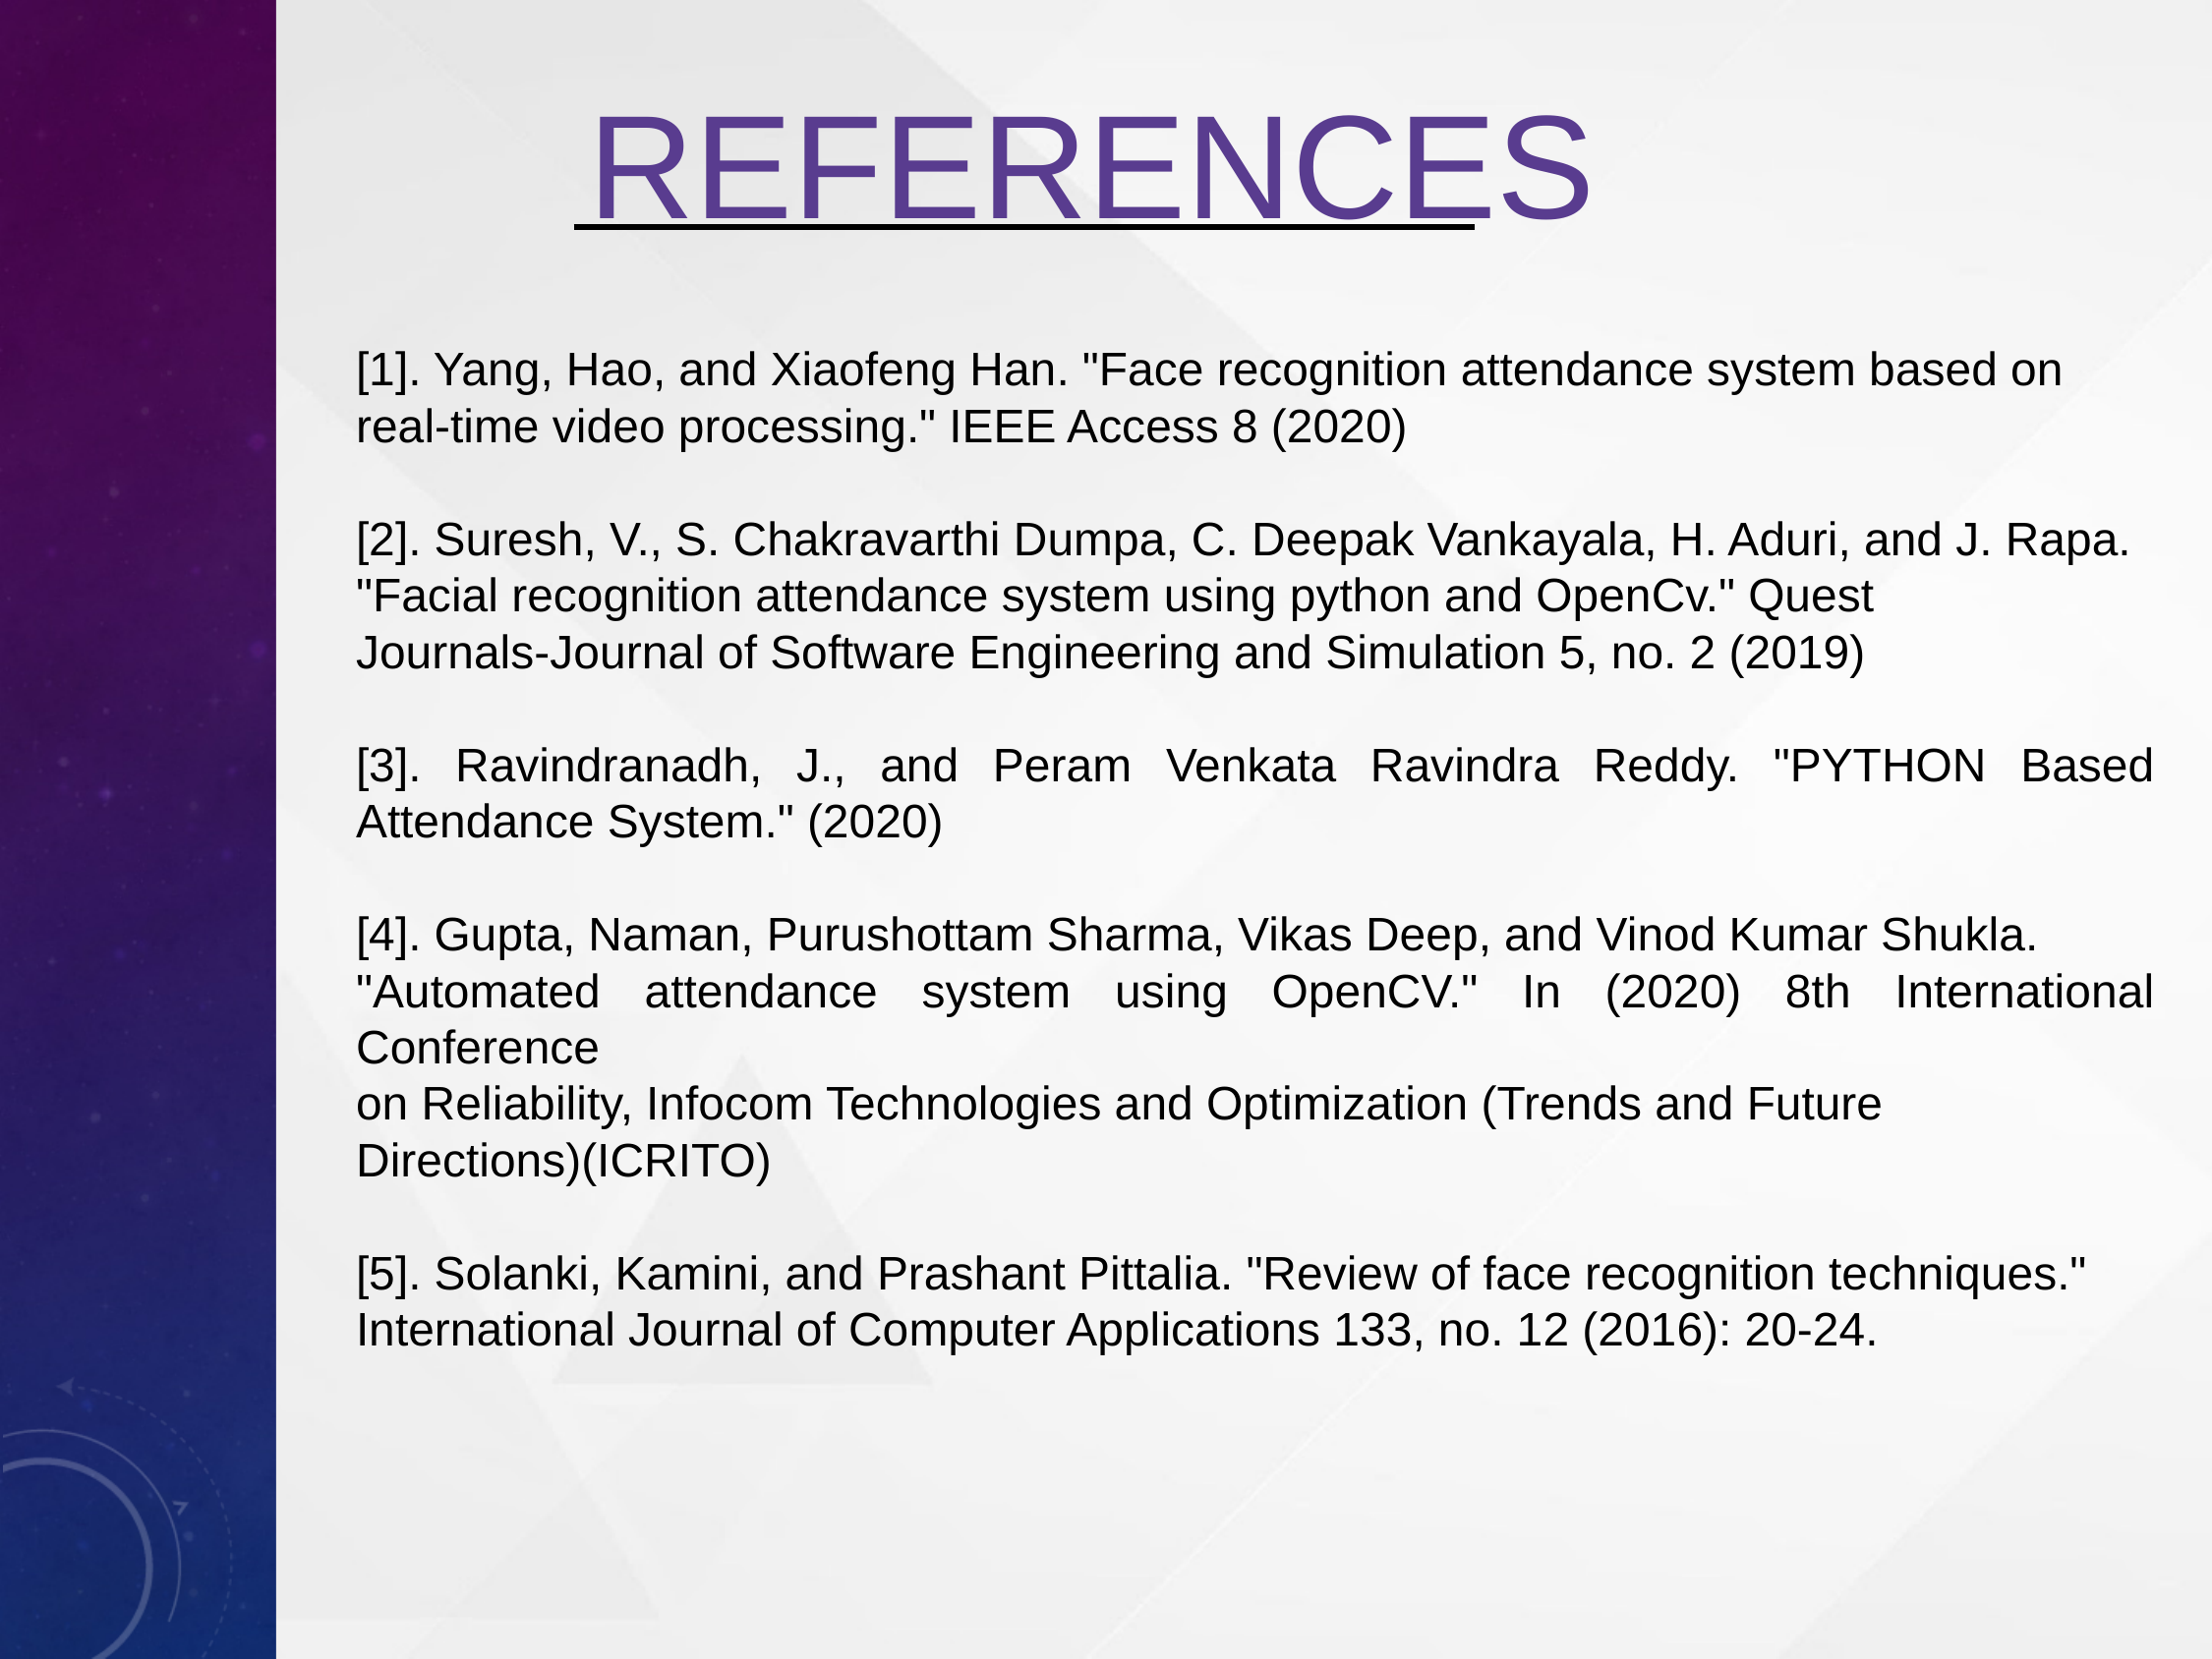

REFERENCES
[1]. Yang, Hao, and Xiaofeng Han. "Face recognition attendance system based on
real-time video processing." IEEE Access 8 (2020)

[2]. Suresh, V., S. Chakravarthi Dumpa, C. Deepak Vankayala, H. Aduri, and J. Rapa.
"Facial recognition attendance system using python and OpenCv." Quest
Journals-Journal of Software Engineering and Simulation 5, no. 2 (2019)

[3]. Ravindranadh, J., and Peram Venkata Ravindra Reddy. "PYTHON Based Attendance System." (2020)

[4]. Gupta, Naman, Purushottam Sharma, Vikas Deep, and Vinod Kumar Shukla.
"Automated attendance system using OpenCV." In (2020) 8th International Conference
on Reliability, Infocom Technologies and Optimization (Trends and Future
Directions)(ICRITO)

[5]. Solanki, Kamini, and Prashant Pittalia. "Review of face recognition techniques."
International Journal of Computer Applications 133, no. 12 (2016): 20-24.